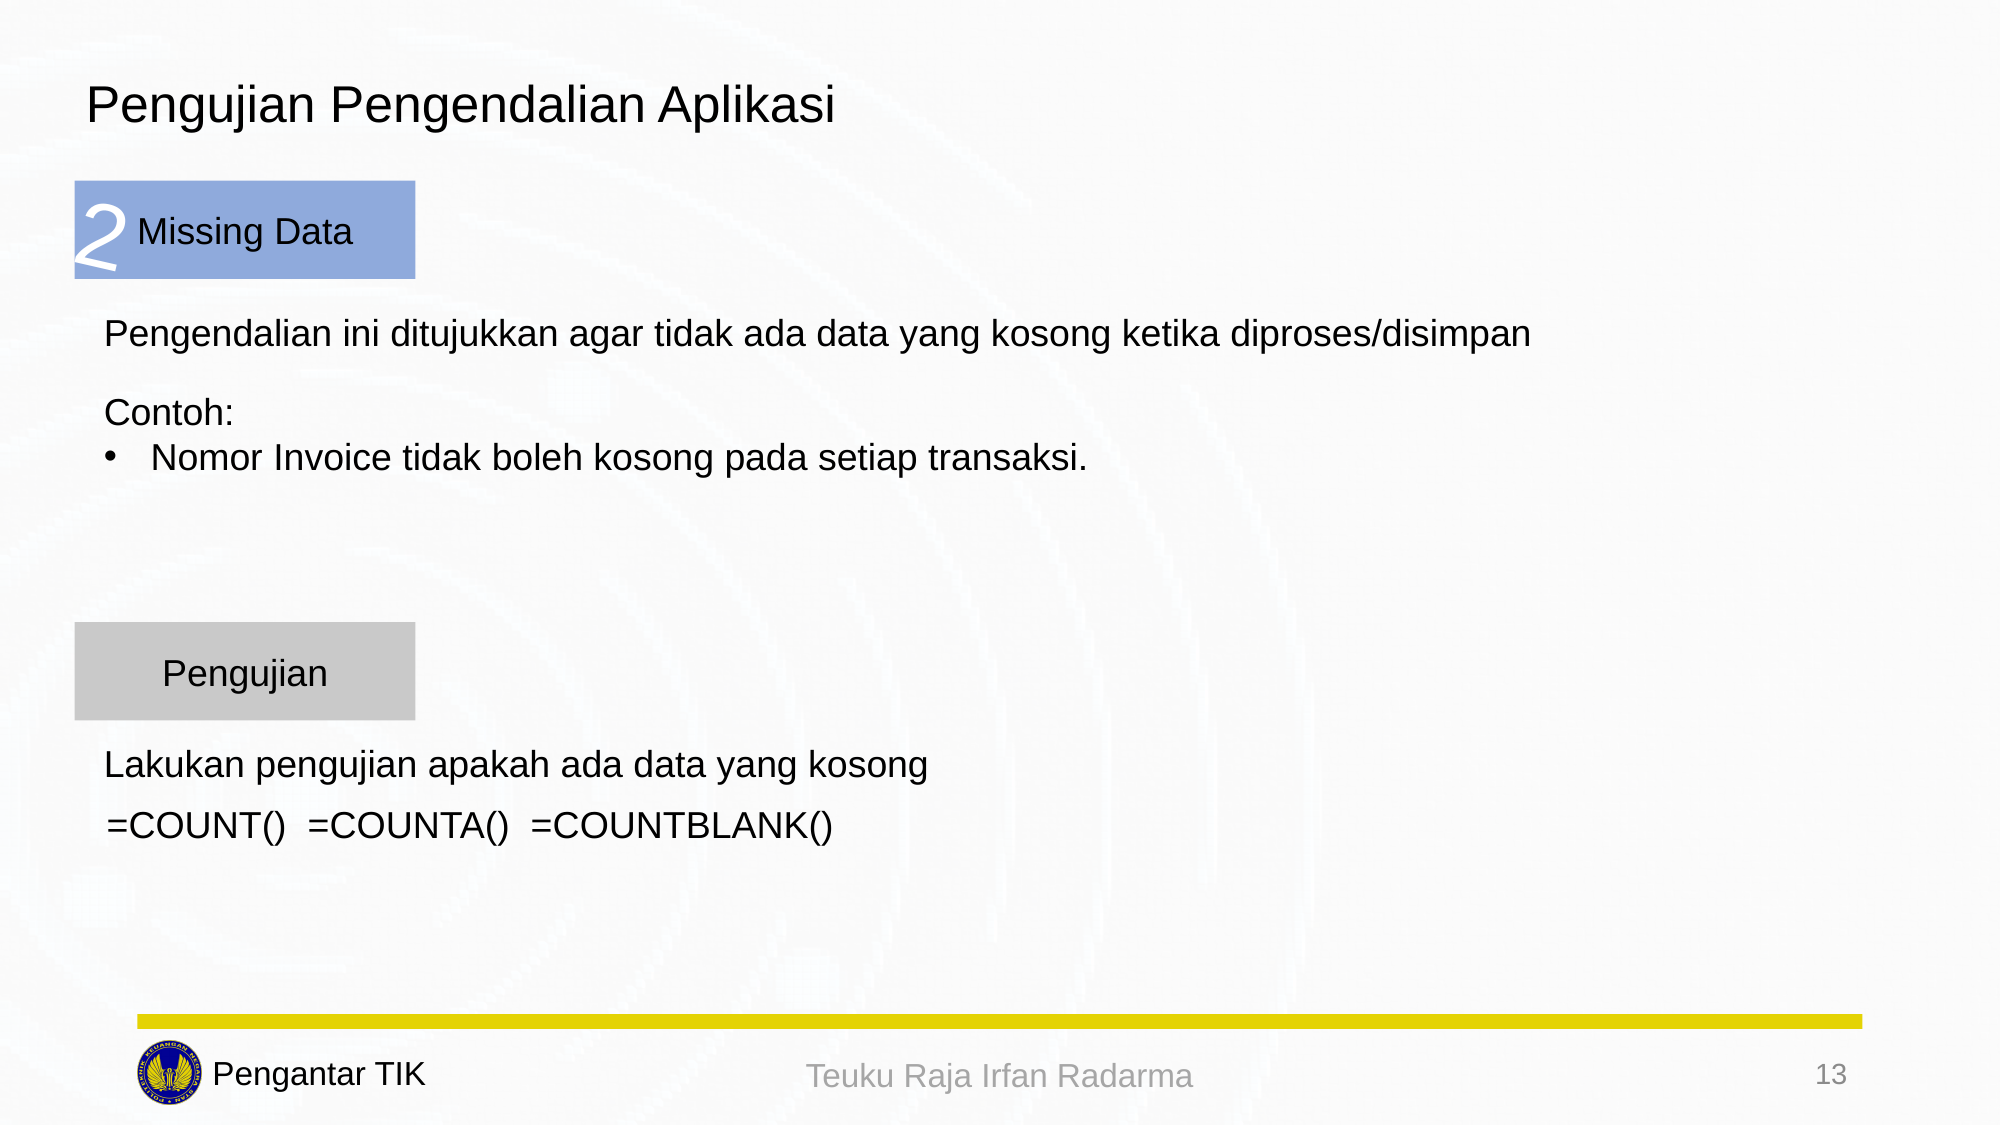

# Pengujian Pengendalian Aplikasi
2
Missing Data
Pengendalian ini ditujukkan agar tidak ada data yang kosong ketika diproses/disimpan
Contoh:
Nomor Invoice tidak boleh kosong pada setiap transaksi.
Pengujian
Lakukan pengujian apakah ada data yang kosong
=COUNT()  =COUNTA()  =COUNTBLANK()
13